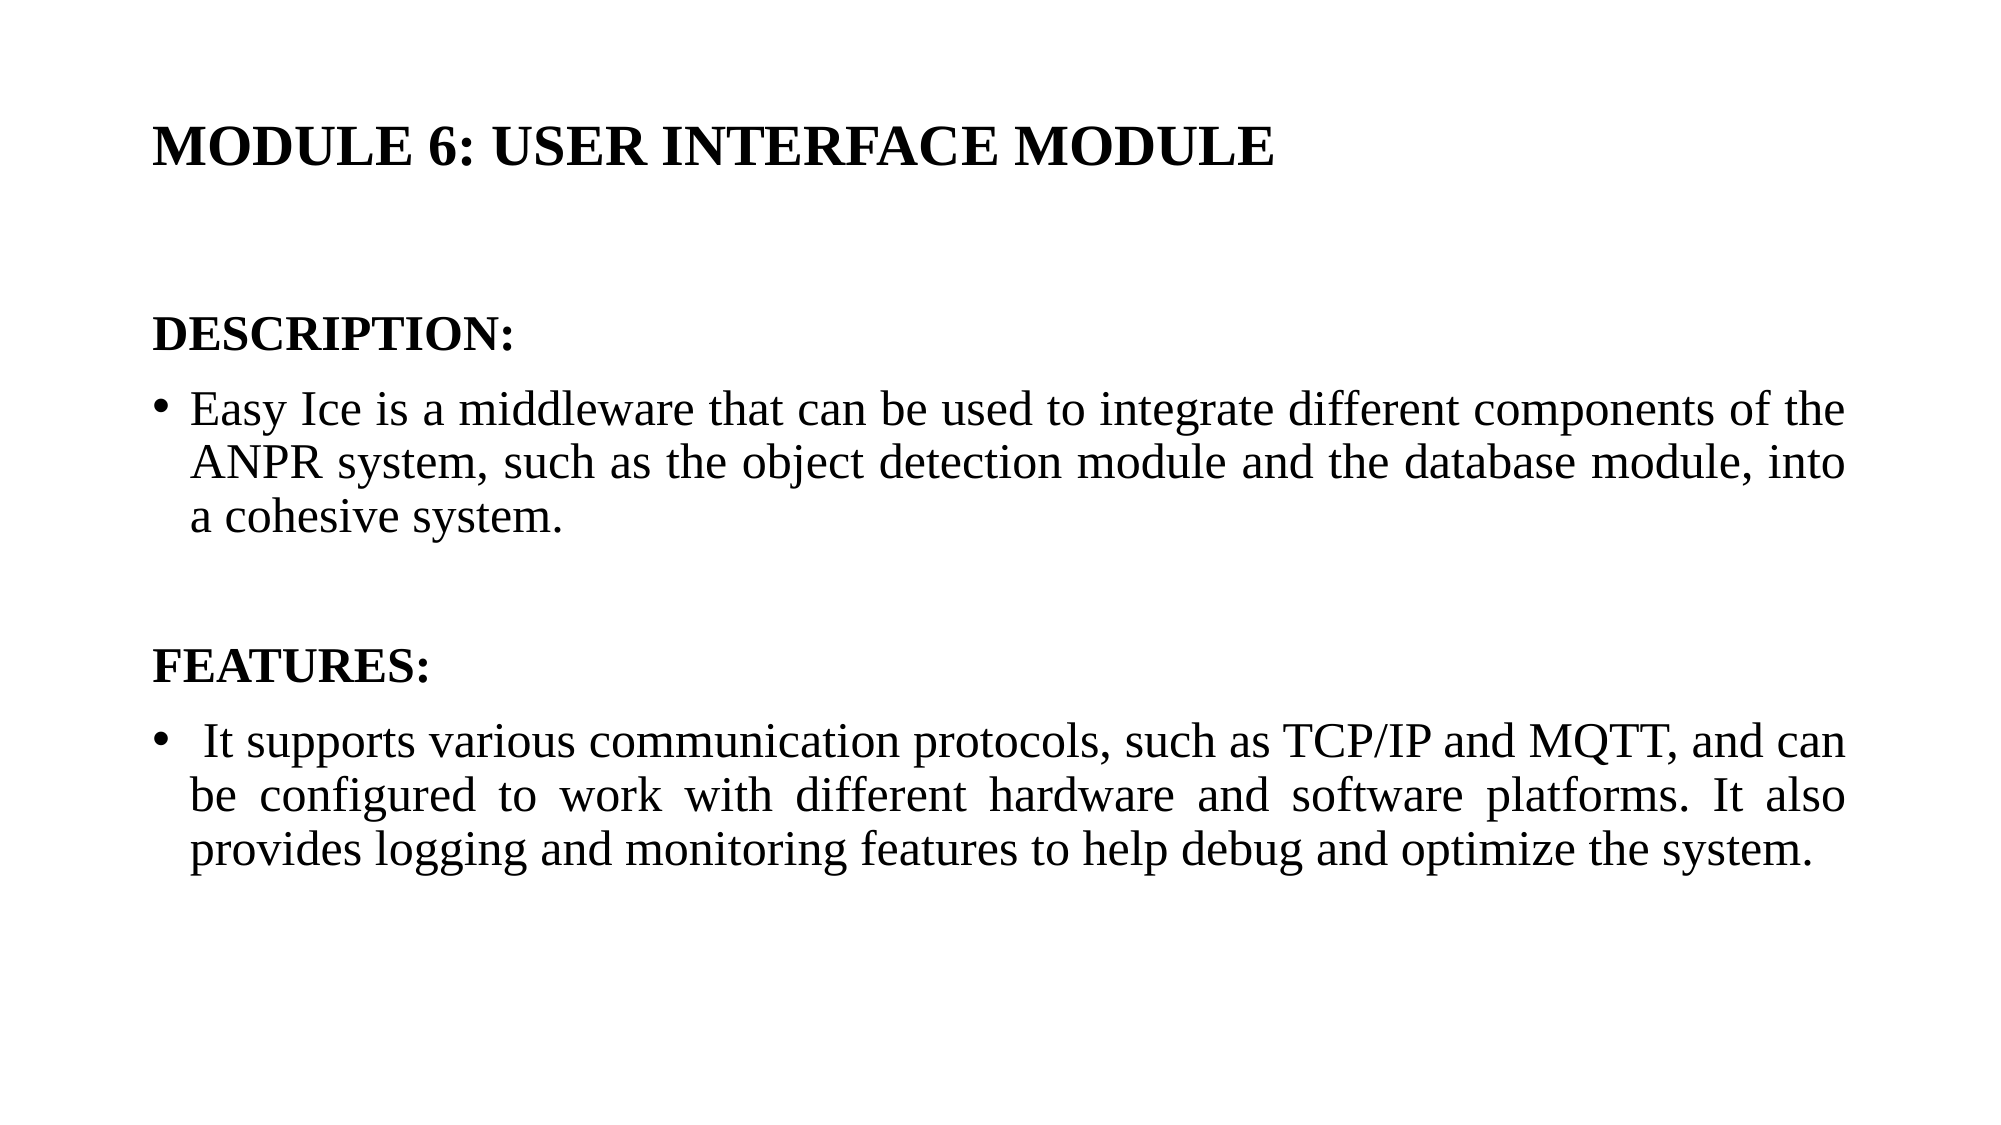

# MODULE 6: USER INTERFACE MODULE
DESCRIPTION:
Easy Ice is a middleware that can be used to integrate different components of the ANPR system, such as the object detection module and the database module, into a cohesive system.

FEATURES:
 It supports various communication protocols, such as TCP/IP and MQTT, and can be configured to work with different hardware and software platforms. It also provides logging and monitoring features to help debug and optimize the system.